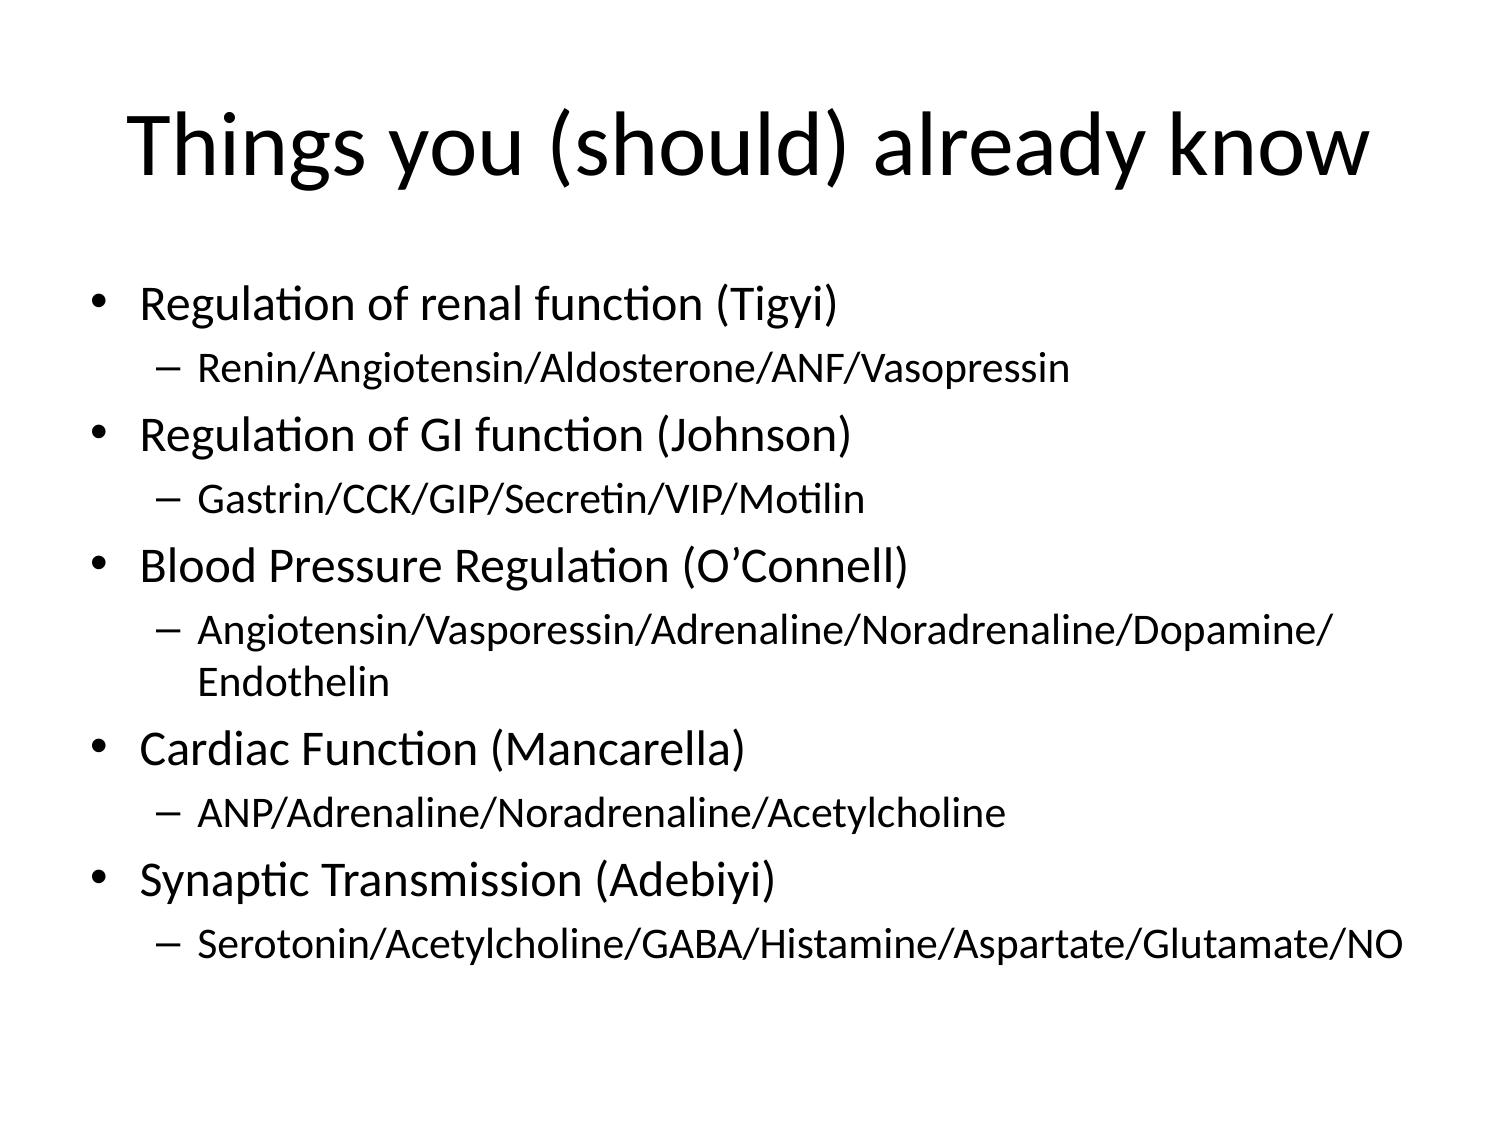

# Things you (should) already know
Regulation of renal function (Tigyi)
Renin/Angiotensin/Aldosterone/ANF/Vasopressin
Regulation of GI function (Johnson)
Gastrin/CCK/GIP/Secretin/VIP/Motilin
Blood Pressure Regulation (O’Connell)
Angiotensin/Vasporessin/Adrenaline/Noradrenaline/Dopamine/Endothelin
Cardiac Function (Mancarella)
ANP/Adrenaline/Noradrenaline/Acetylcholine
Synaptic Transmission (Adebiyi)
Serotonin/Acetylcholine/GABA/Histamine/Aspartate/Glutamate/NO